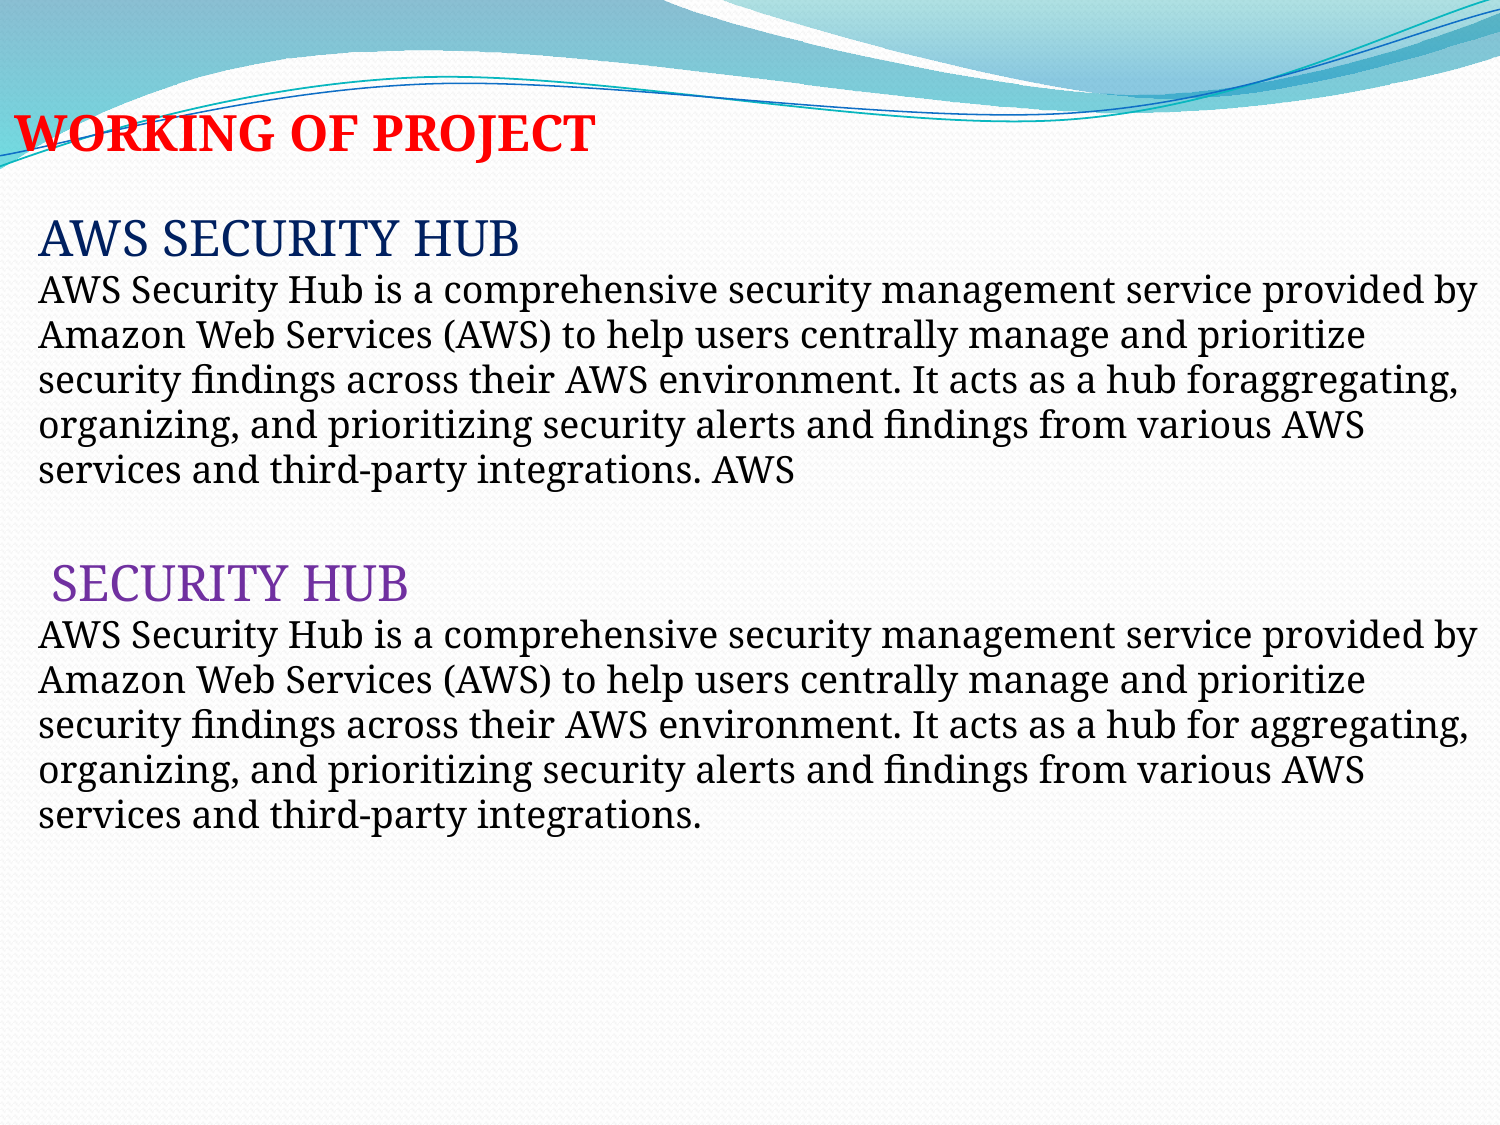

WORKING OF PROJECT

AWS SECURITY HUB
AWS Security Hub is a comprehensive security management service provided by Amazon Web Services (AWS) to help users centrally manage and prioritize security findings across their AWS environment. It acts as a hub foraggregating, organizing, and prioritizing security alerts and findings from various AWS services and third-party integrations. AWS

 SECURITY HUB
AWS Security Hub is a comprehensive security management service provided by Amazon Web Services (AWS) to help users centrally manage and prioritize security findings across their AWS environment. It acts as a hub for aggregating, organizing, and prioritizing security alerts and findings from various AWS services and third-party integrations.